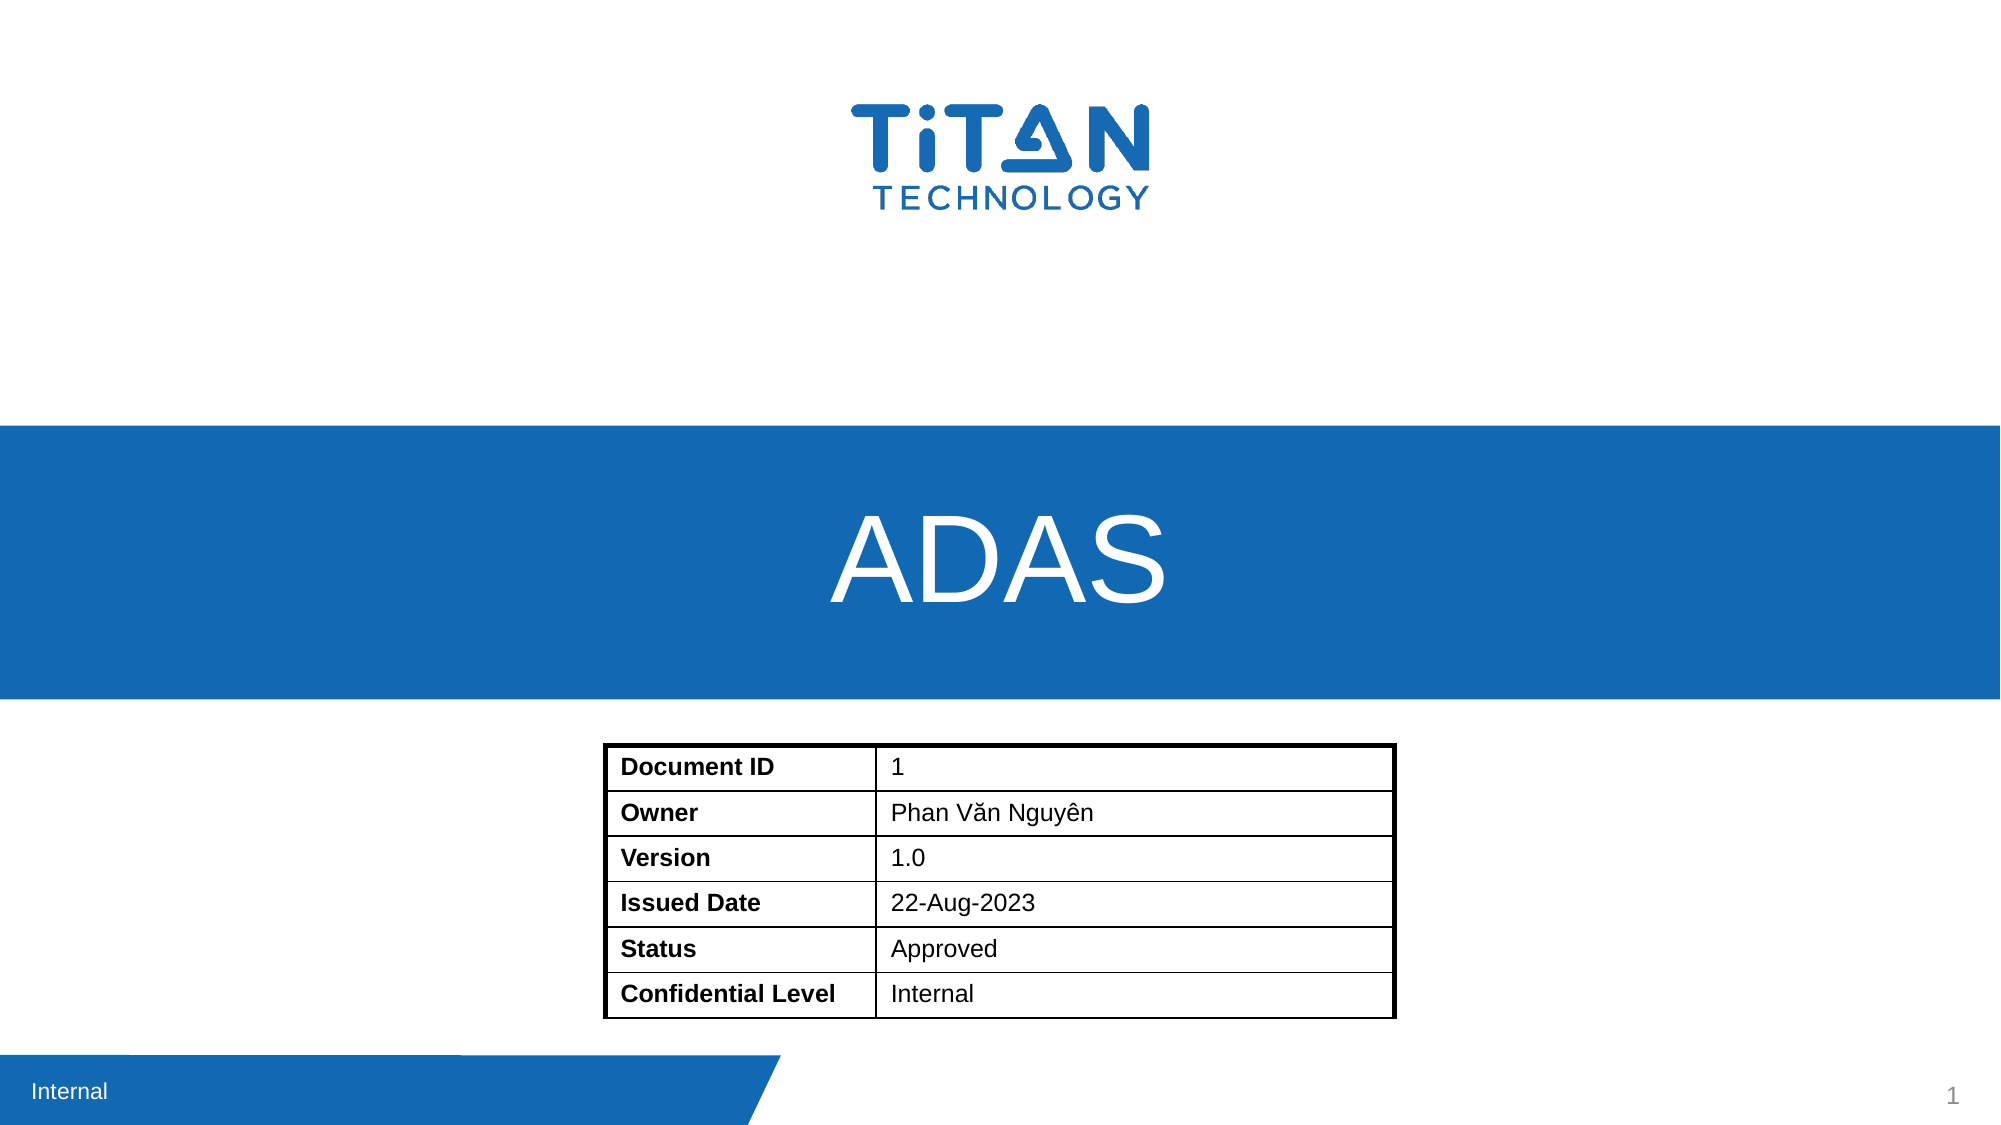

# ADAS
| Document ID | 1 |
| --- | --- |
| Owner | Phan Văn Nguyên |
| Version | 1.0 |
| Issued Date | 22-Aug-2023 |
| Status | Approved |
| Confidential Level | Internal |
1